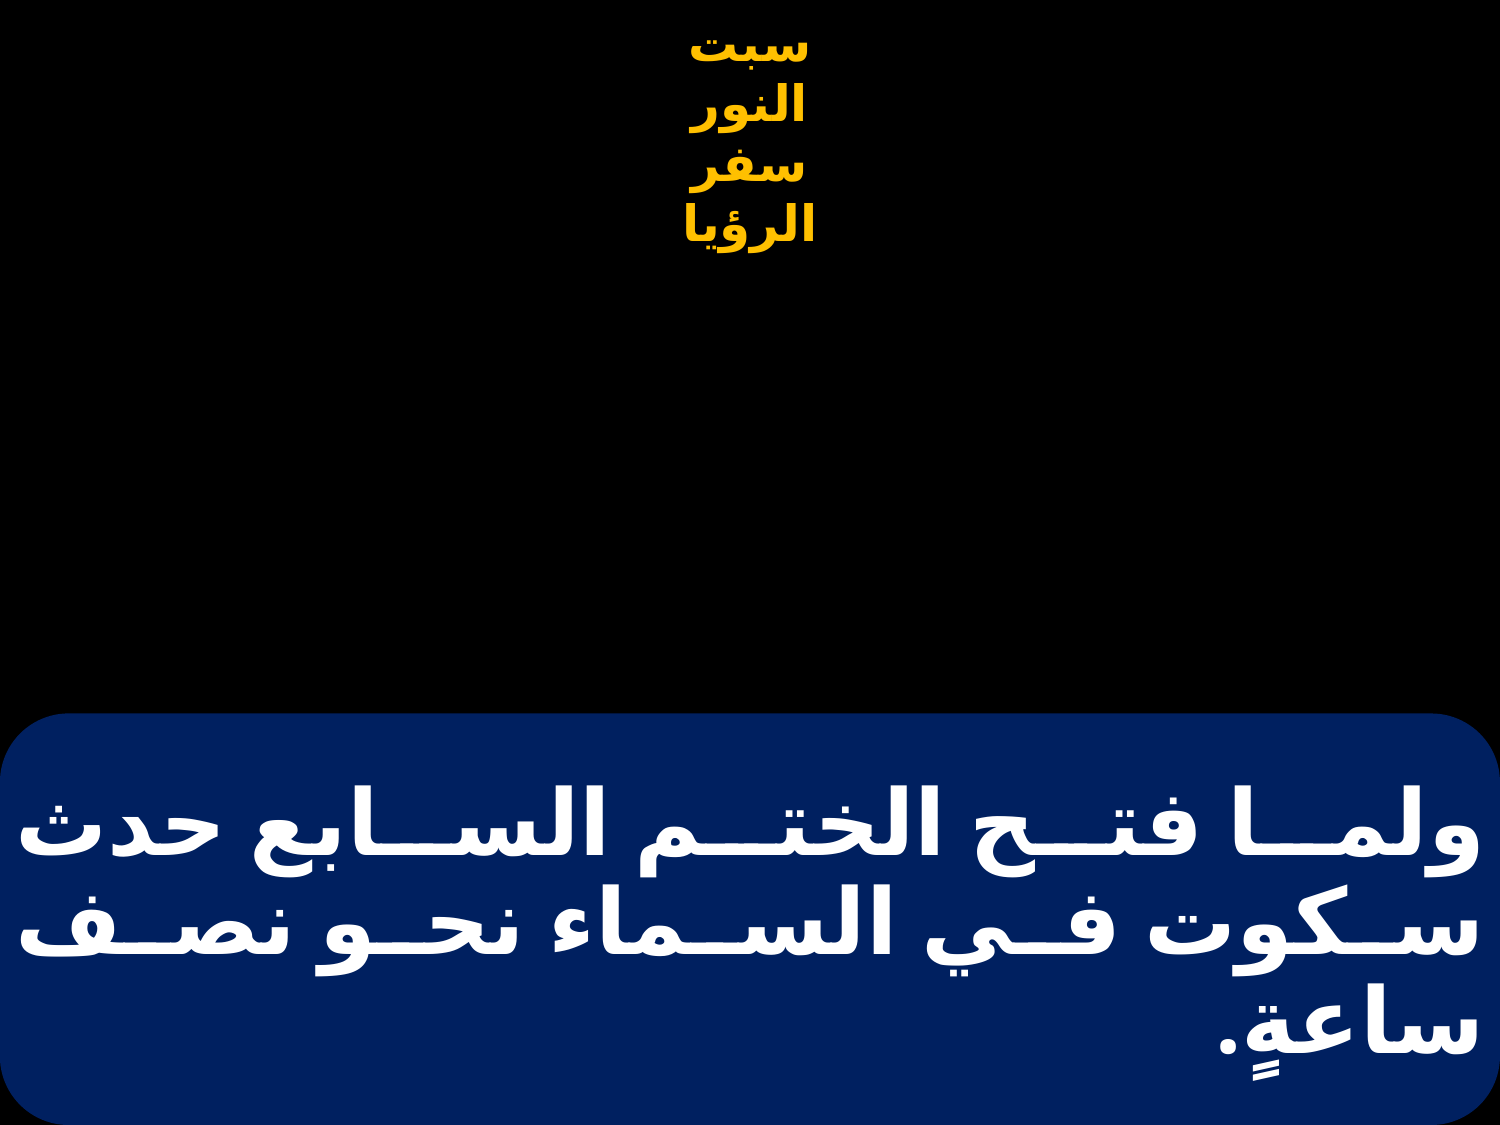

# ولما فتح الختم السابع حدث سكوت في السماء نحو نصف ساعةٍ.